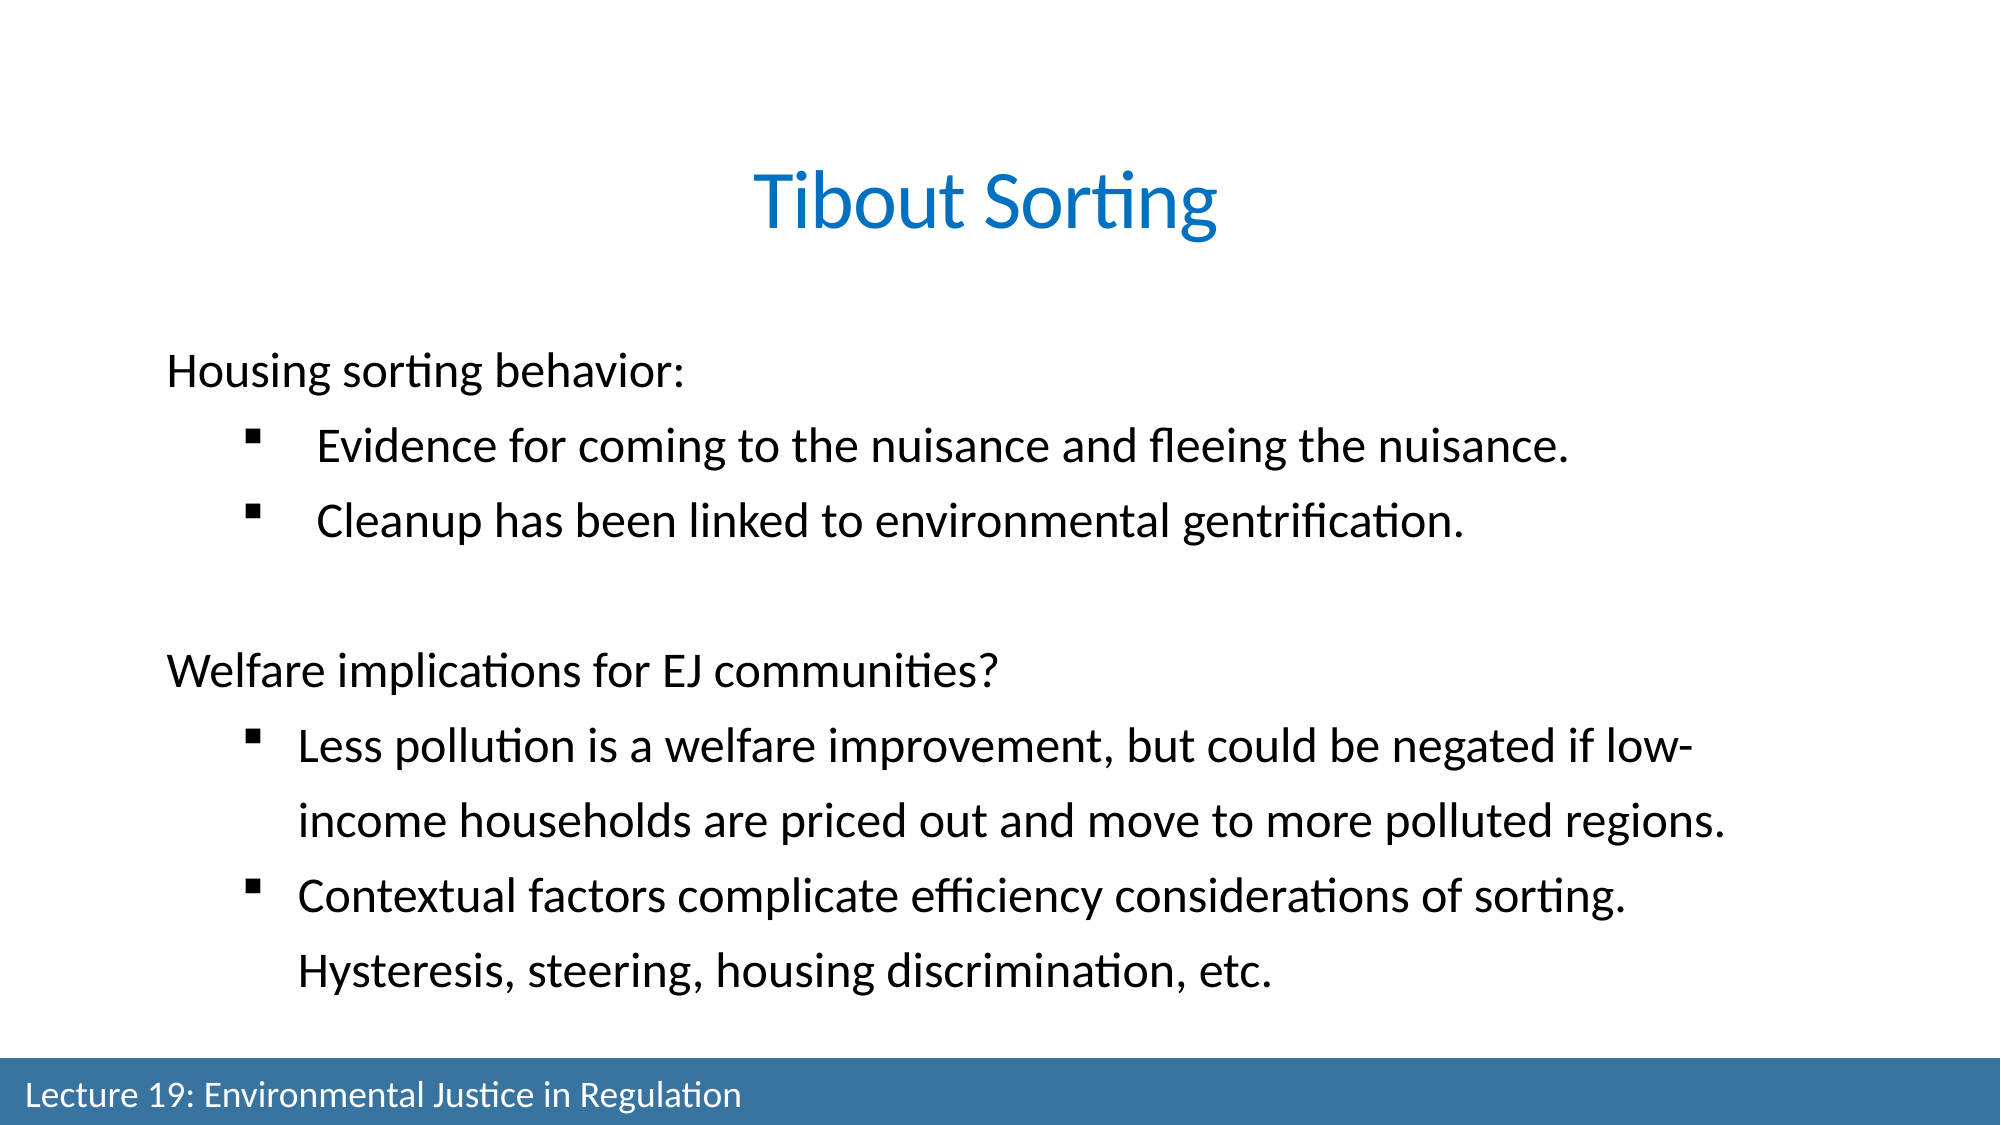

Tibout Sorting
Housing sorting behavior:
Evidence for coming to the nuisance and fleeing the nuisance.
Cleanup has been linked to environmental gentrification.

Welfare implications for EJ communities?
Less pollution is a welfare improvement, but could be negated if low-income households are priced out and move to more polluted regions.
Contextual factors complicate efficiency considerations of sorting.  Hysteresis, steering, housing discrimination, etc.